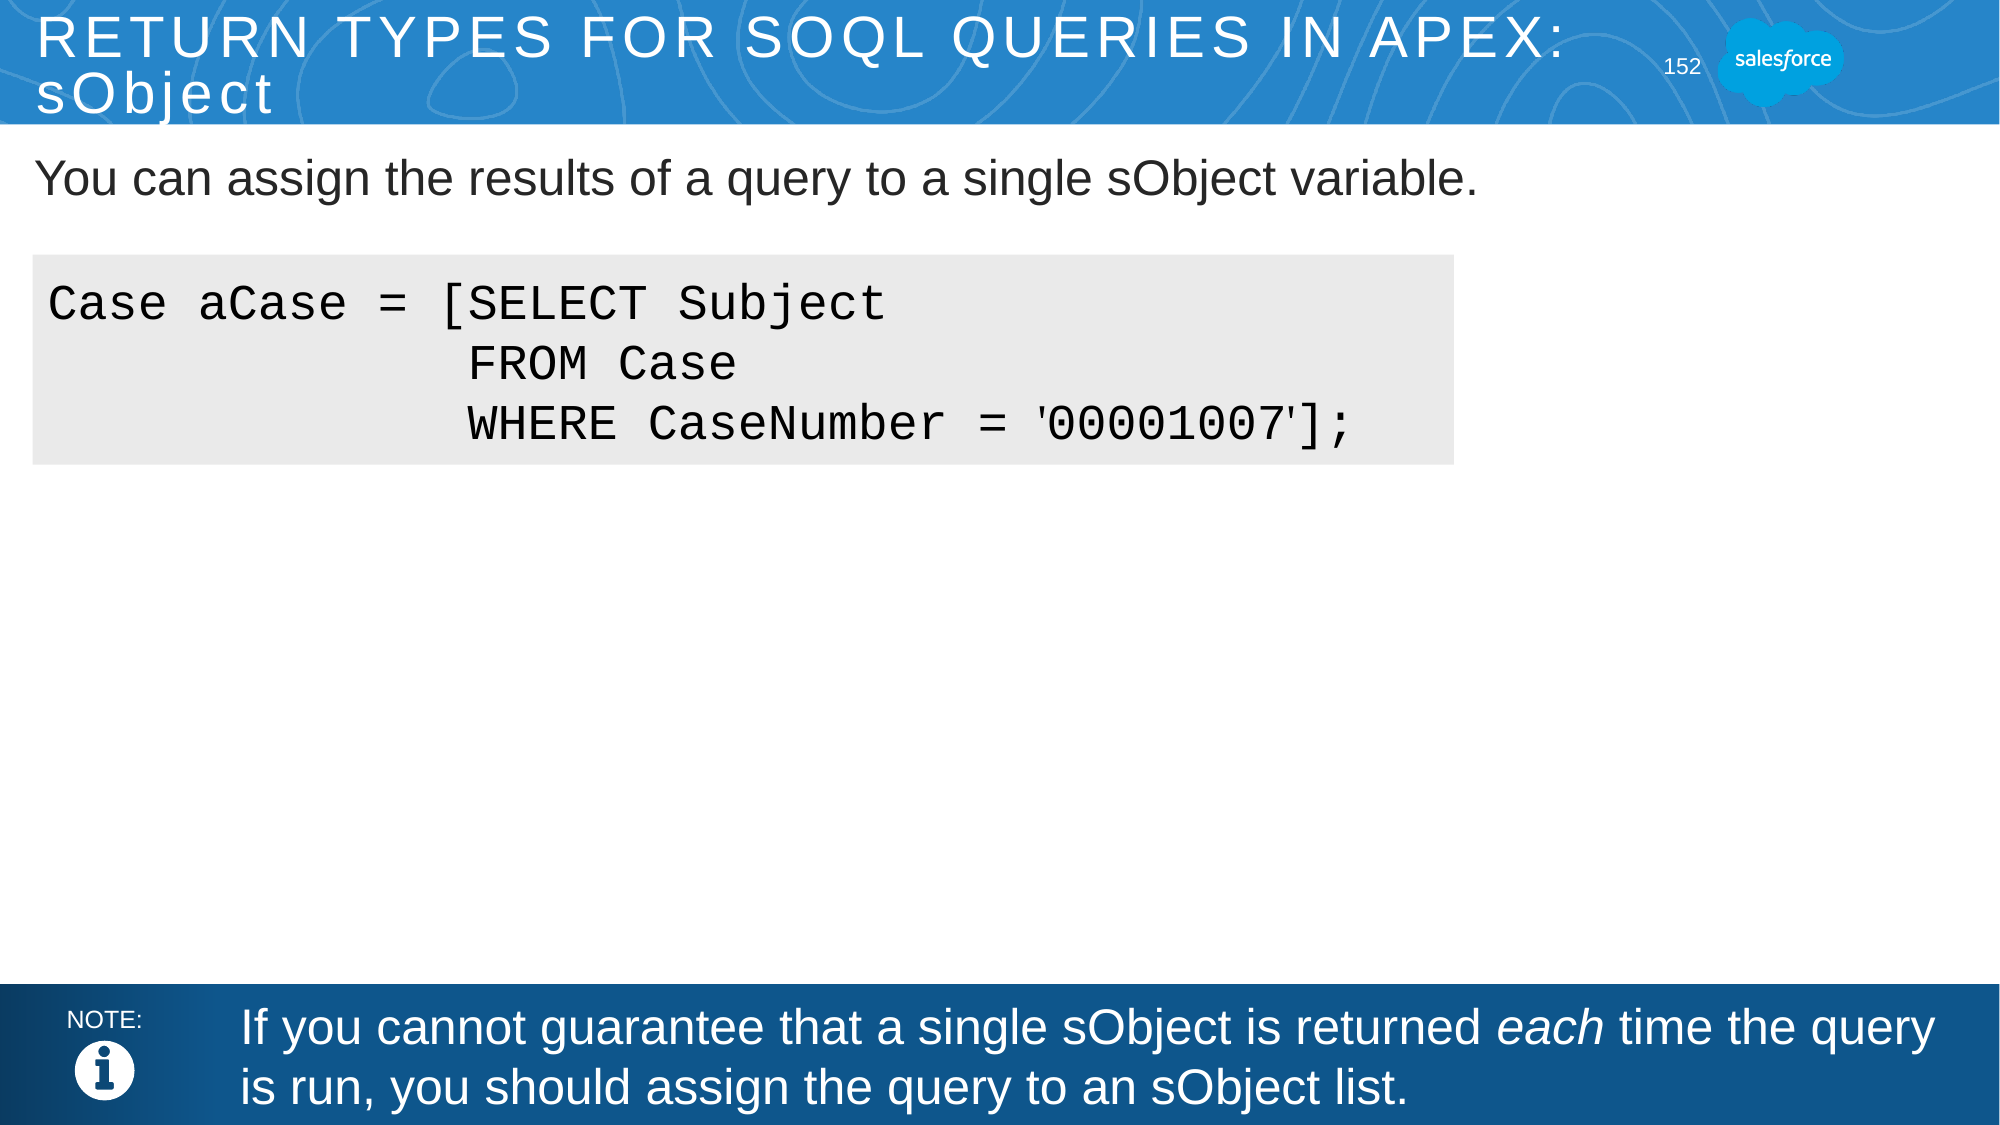

# Return Types for SOQL Queries in Apex: sObject
152
You can assign the results of a query to a single sObject variable.
Case aCase = [SELECT Subject
              FROM Case
              WHERE CaseNumber = '00001007'];
If you cannot guarantee that a single sObject is returned each time the query is run, you should assign the query to an sObject list.
NOTE: